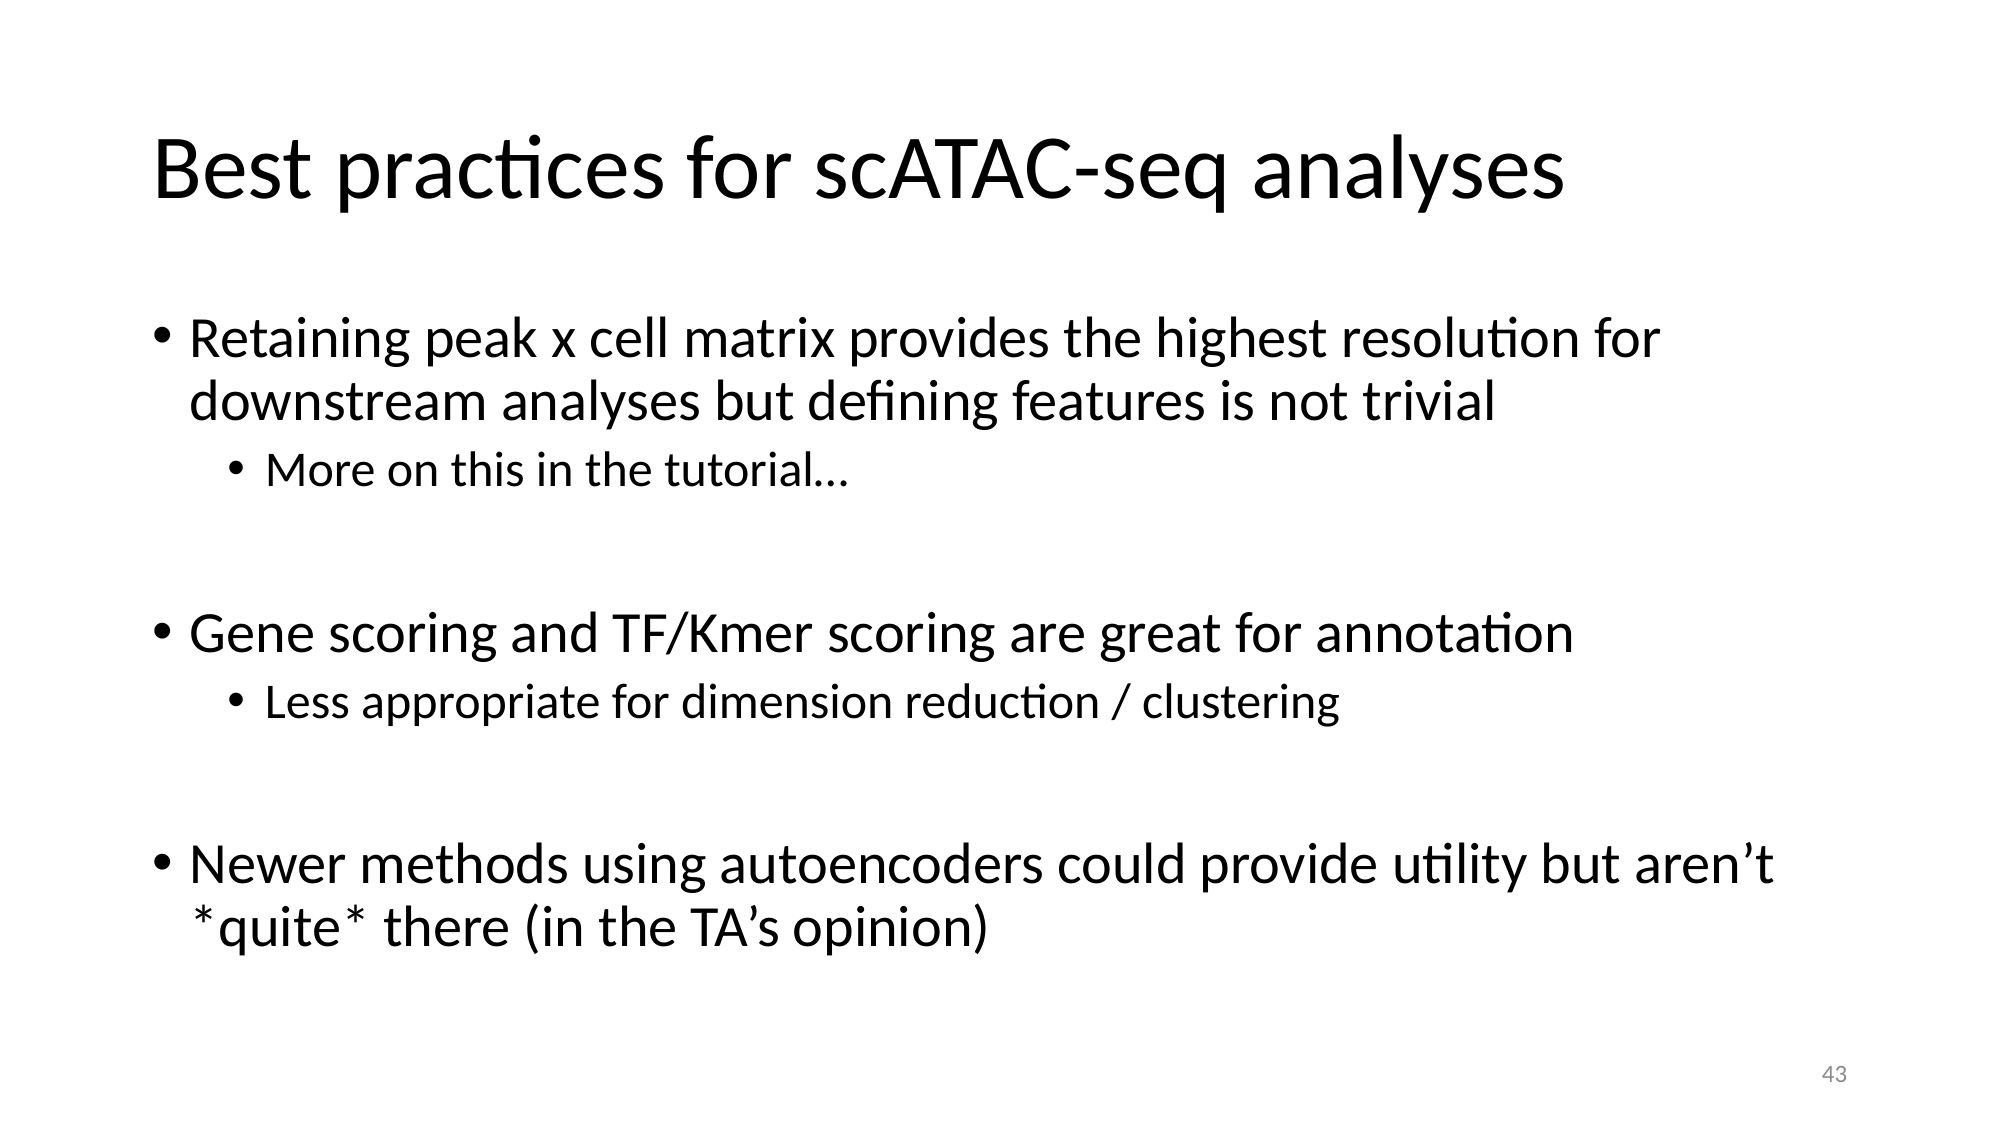

# Best practices for scATAC-seq analyses
Retaining peak x cell matrix provides the highest resolution for downstream analyses but defining features is not trivial
More on this in the tutorial…

Gene scoring and TF/Kmer scoring are great for annotation
Less appropriate for dimension reduction / clustering

Newer methods using autoencoders could provide utility but aren’t *quite* there (in the TA’s opinion)
43